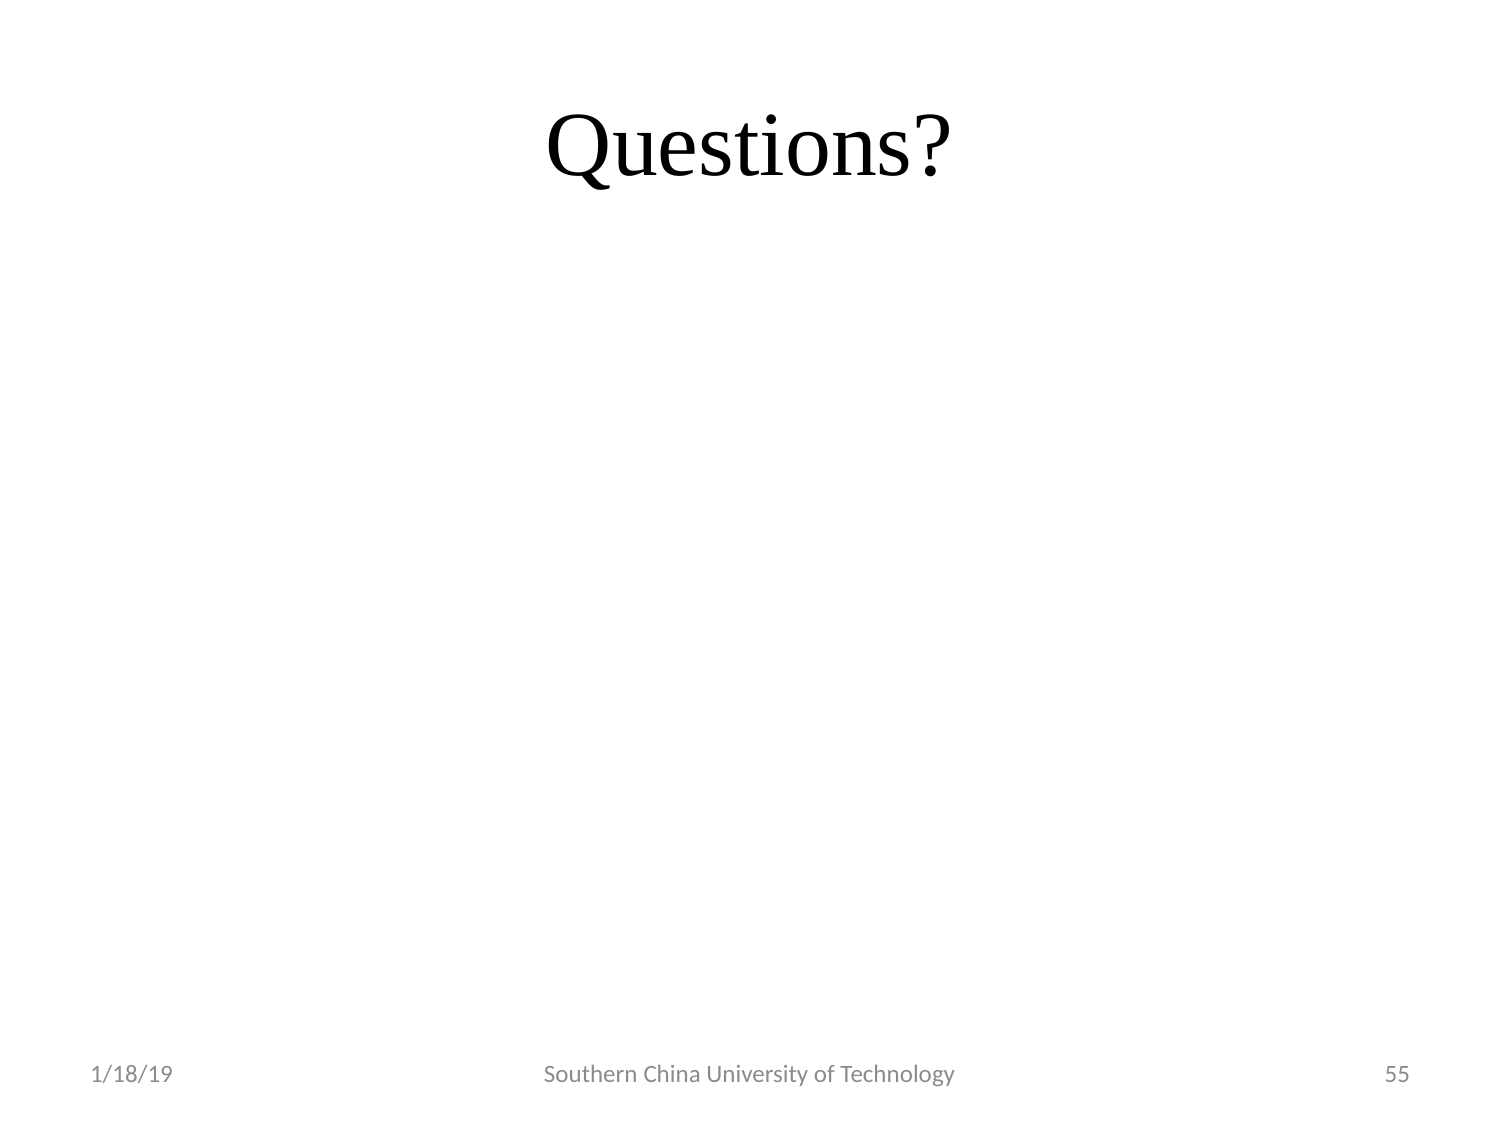

# Questions?

1/18/19
Southern China University of Technology
55